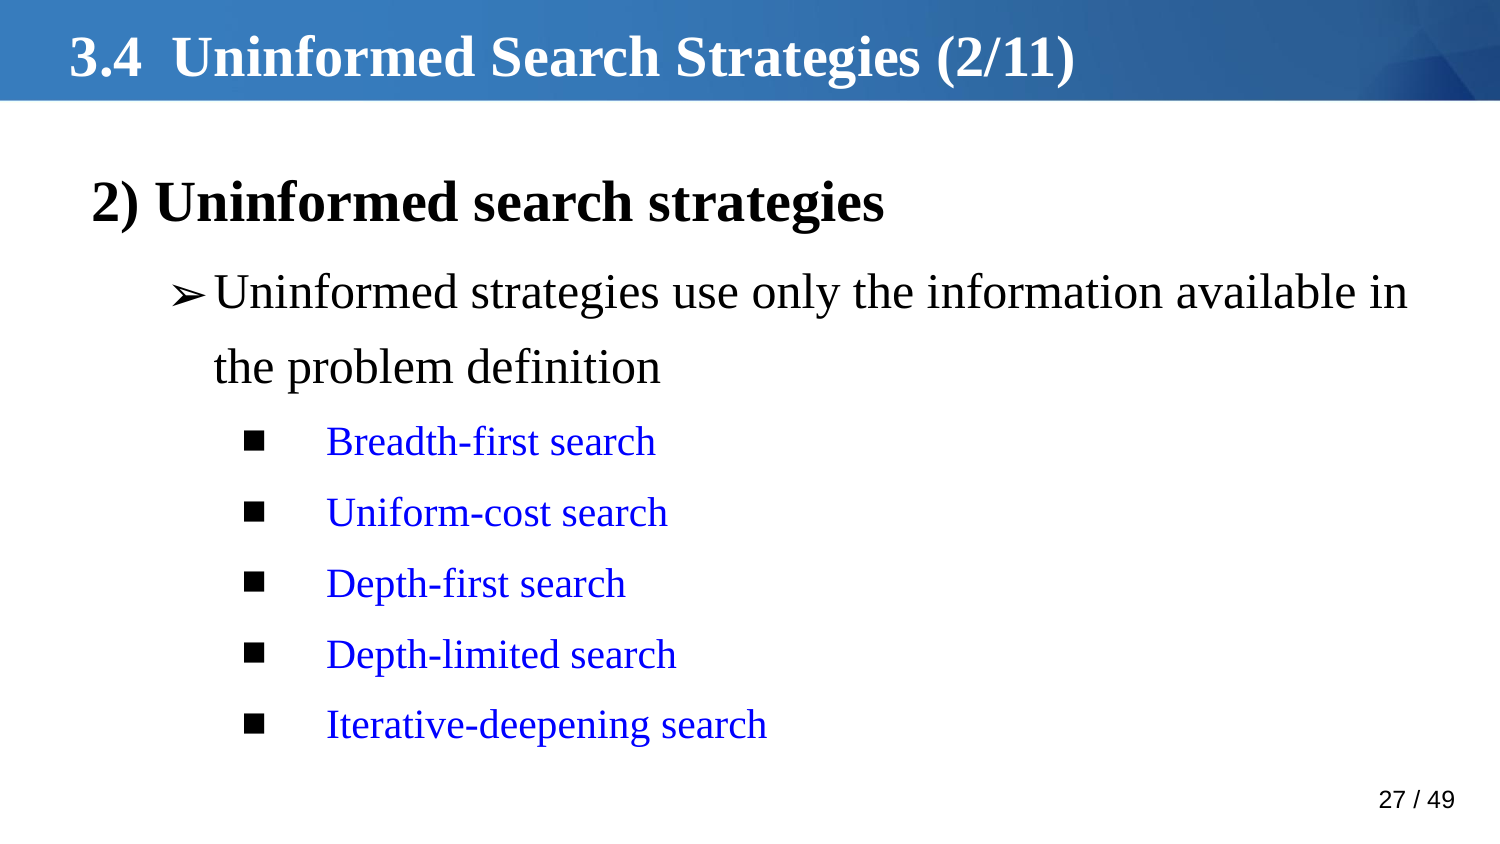

# 3.4  Uninformed Search Strategies (2/11)
2) Uninformed search strategies
Uninformed strategies use only the information available in the problem definition
Breadth-first search
Uniform-cost search
Depth-first search
Depth-limited search
Iterative-deepening search